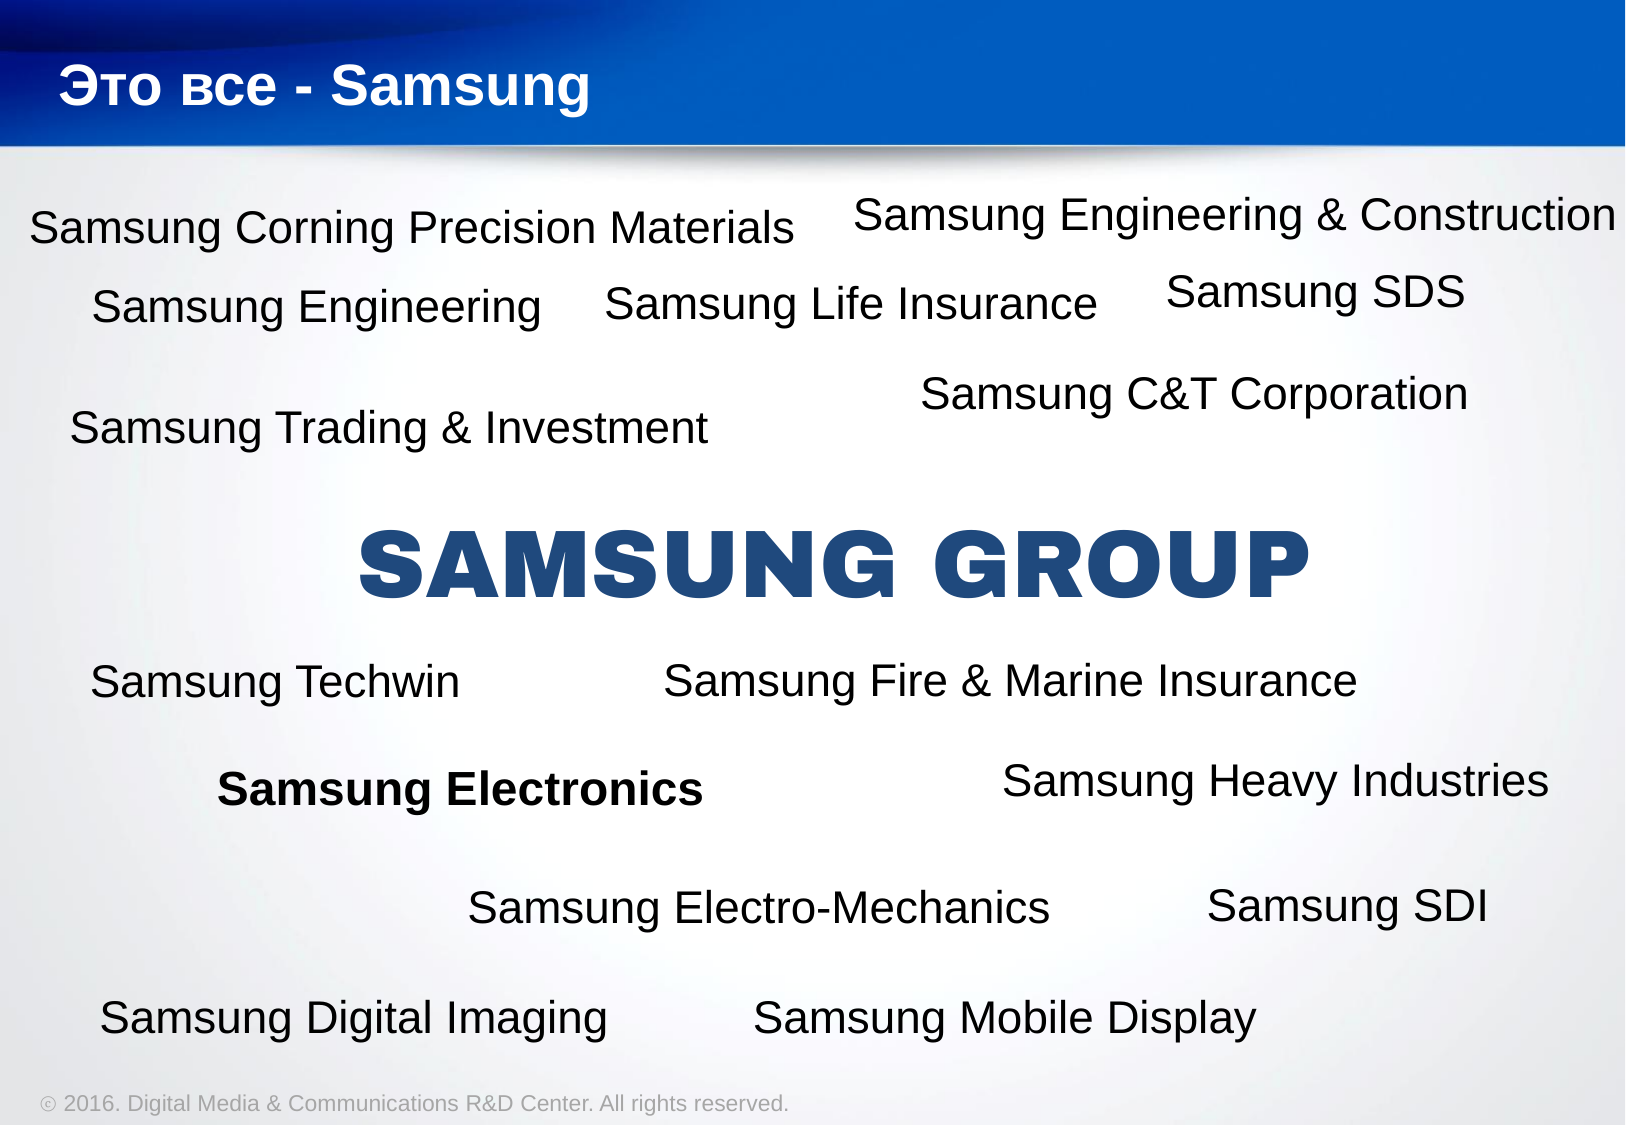

Это все - Samsung
Samsung Engineering & Construction
Samsung Corning Precision Materials
Samsung SDS
Samsung Life Insurance
Samsung Engineering
Samsung C&T Corporation
Samsung Trading & Investment
# Samsung Group
Samsung Fire & Marine Insurance
Samsung Techwin
Samsung Heavy Industries
Samsung Electronics
Samsung SDI
Samsung Electro-Mechanics
Samsung Digital Imaging
Samsung Mobile Display